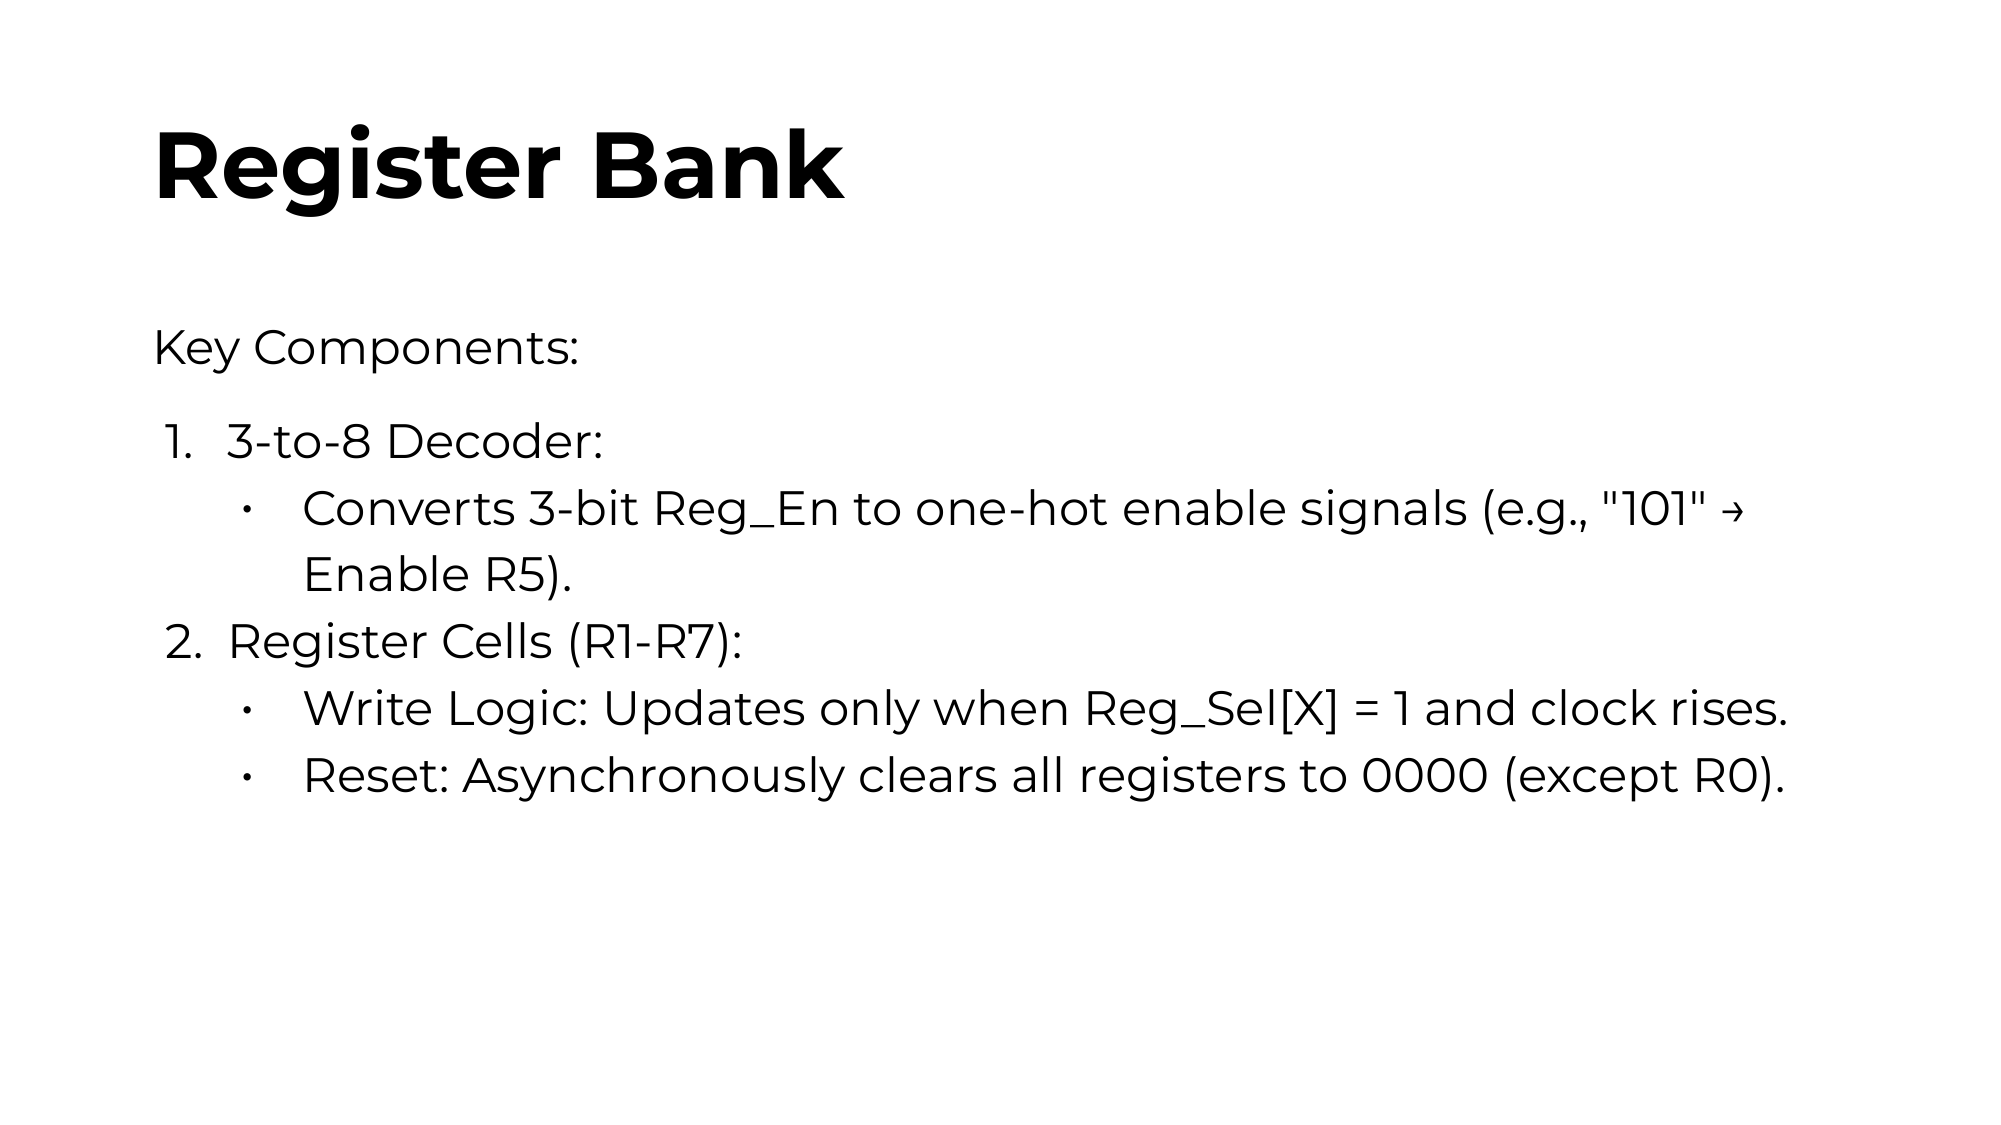

# Register Bank
Key Components:
3-to-8 Decoder:
Converts 3-bit Reg_En to one-hot enable signals (e.g., "101" → Enable R5).
Register Cells (R1-R7):
Write Logic: Updates only when Reg_Sel[X] = 1 and clock rises.
Reset: Asynchronously clears all registers to 0000 (except R0).